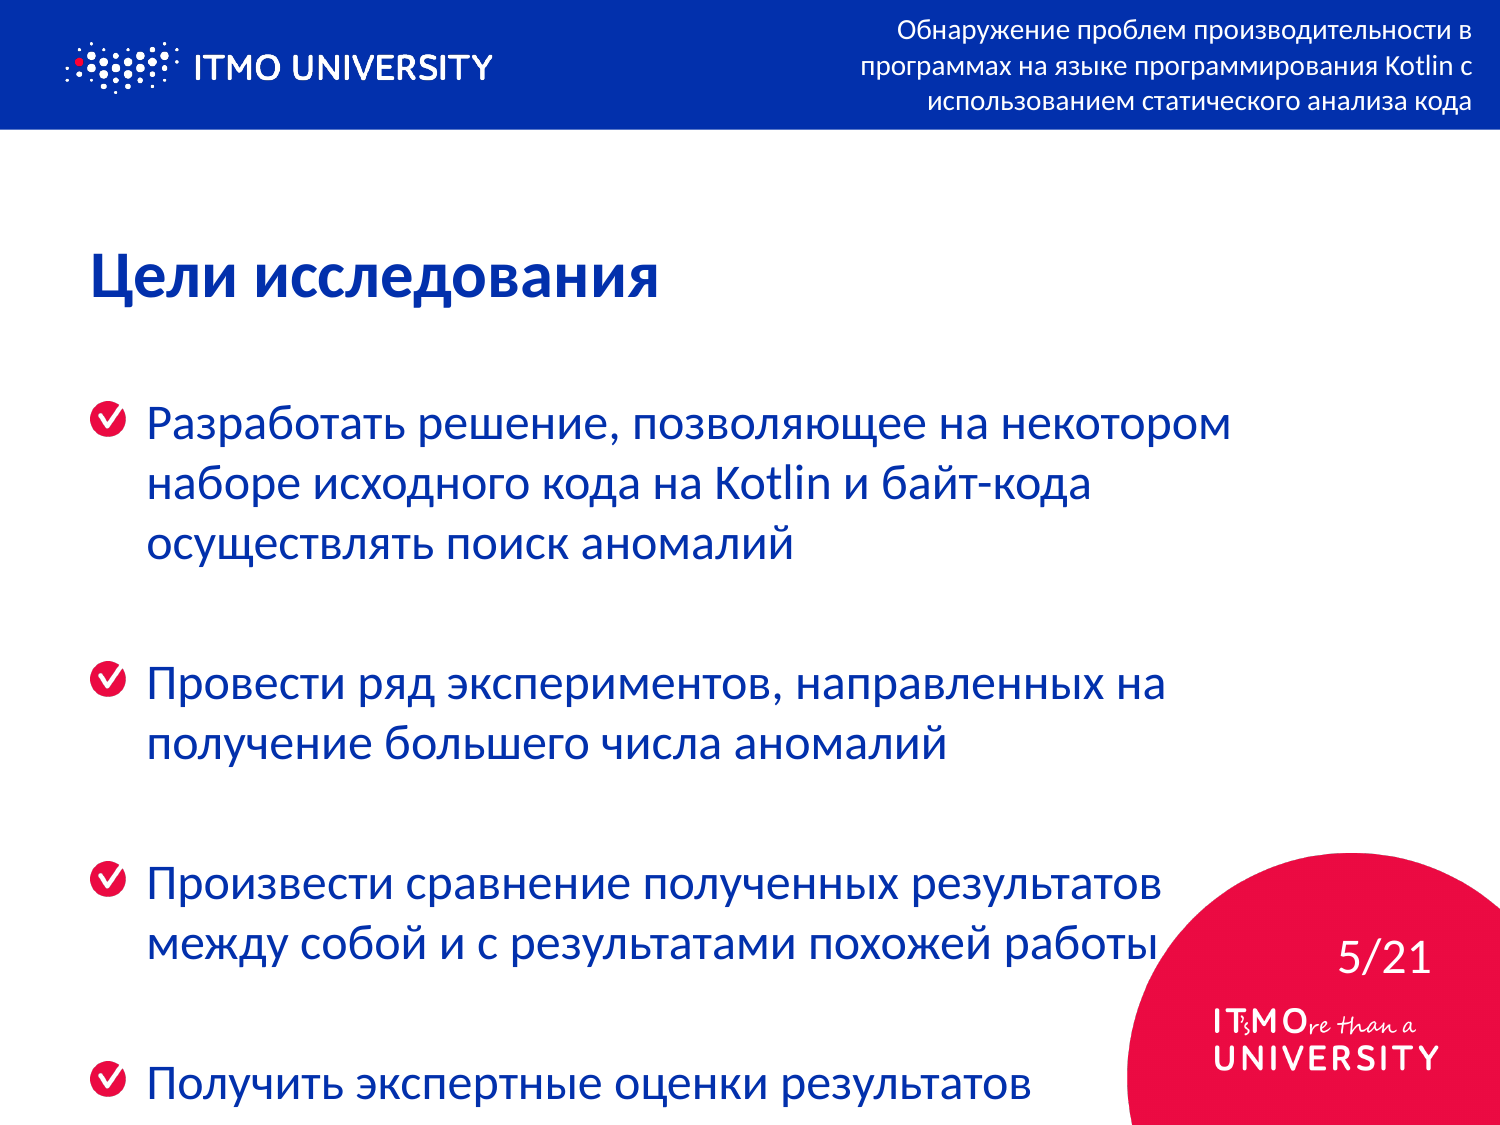

Обнаружение проблем производительности в программах на языке программирования Kotlin с использованием статического анализа кода
# Цели исследования
Разработать решение, позволяющее на некотором наборе исходного кода на Kotlin и байт-кода осуществлять поиск аномалий

Провести ряд экспериментов, направленных на получение большего числа аномалий

Произвести сравнение полученных результатов между собой и с результатами похожей работы

Получить экспертные оценки результатов
5/21